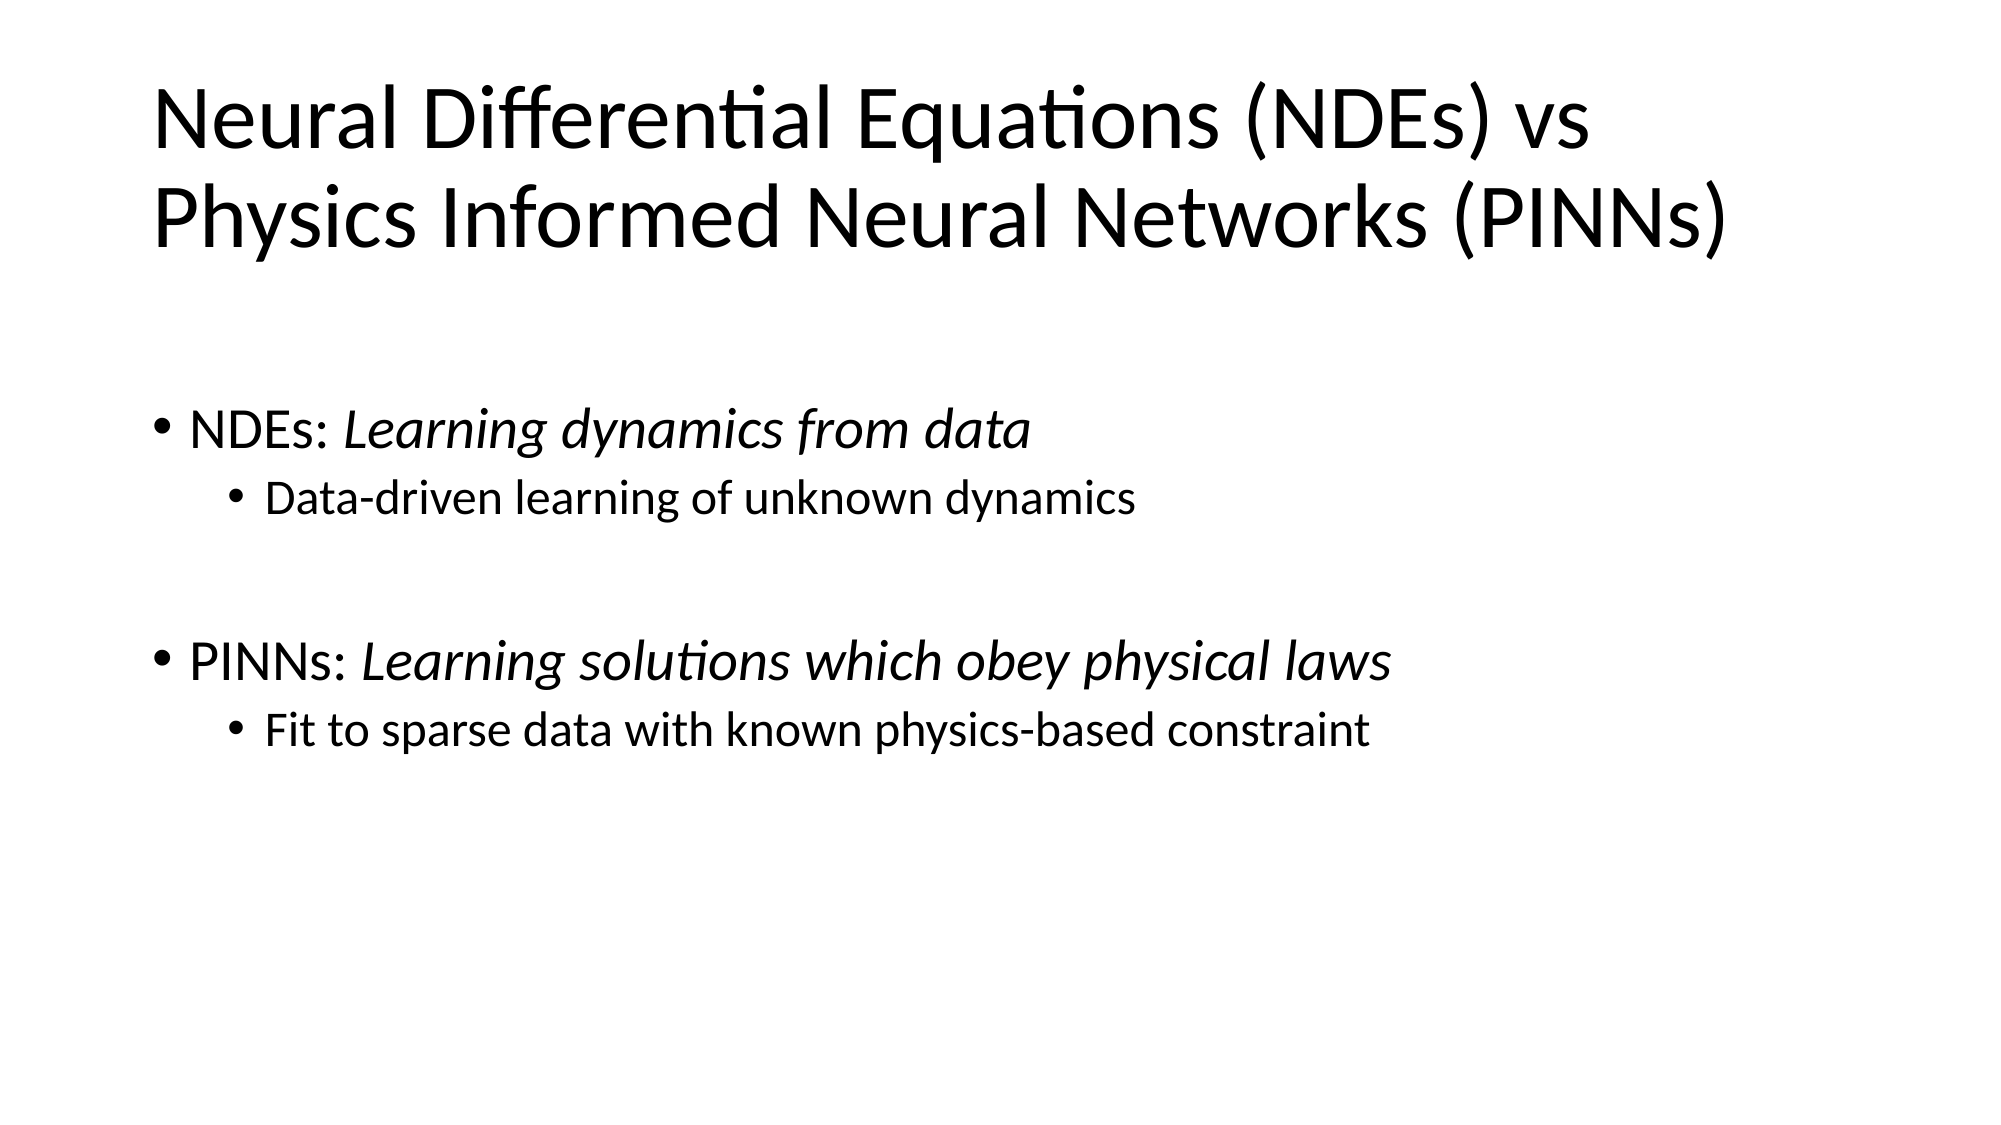

# Neural Differential Equations (NDEs) vs Physics Informed Neural Networks (PINNs)

NDEs: Learning dynamics from data
Data-driven learning of unknown dynamics

PINNs: Learning solutions which obey physical laws
Fit to sparse data with known physics-based constraint